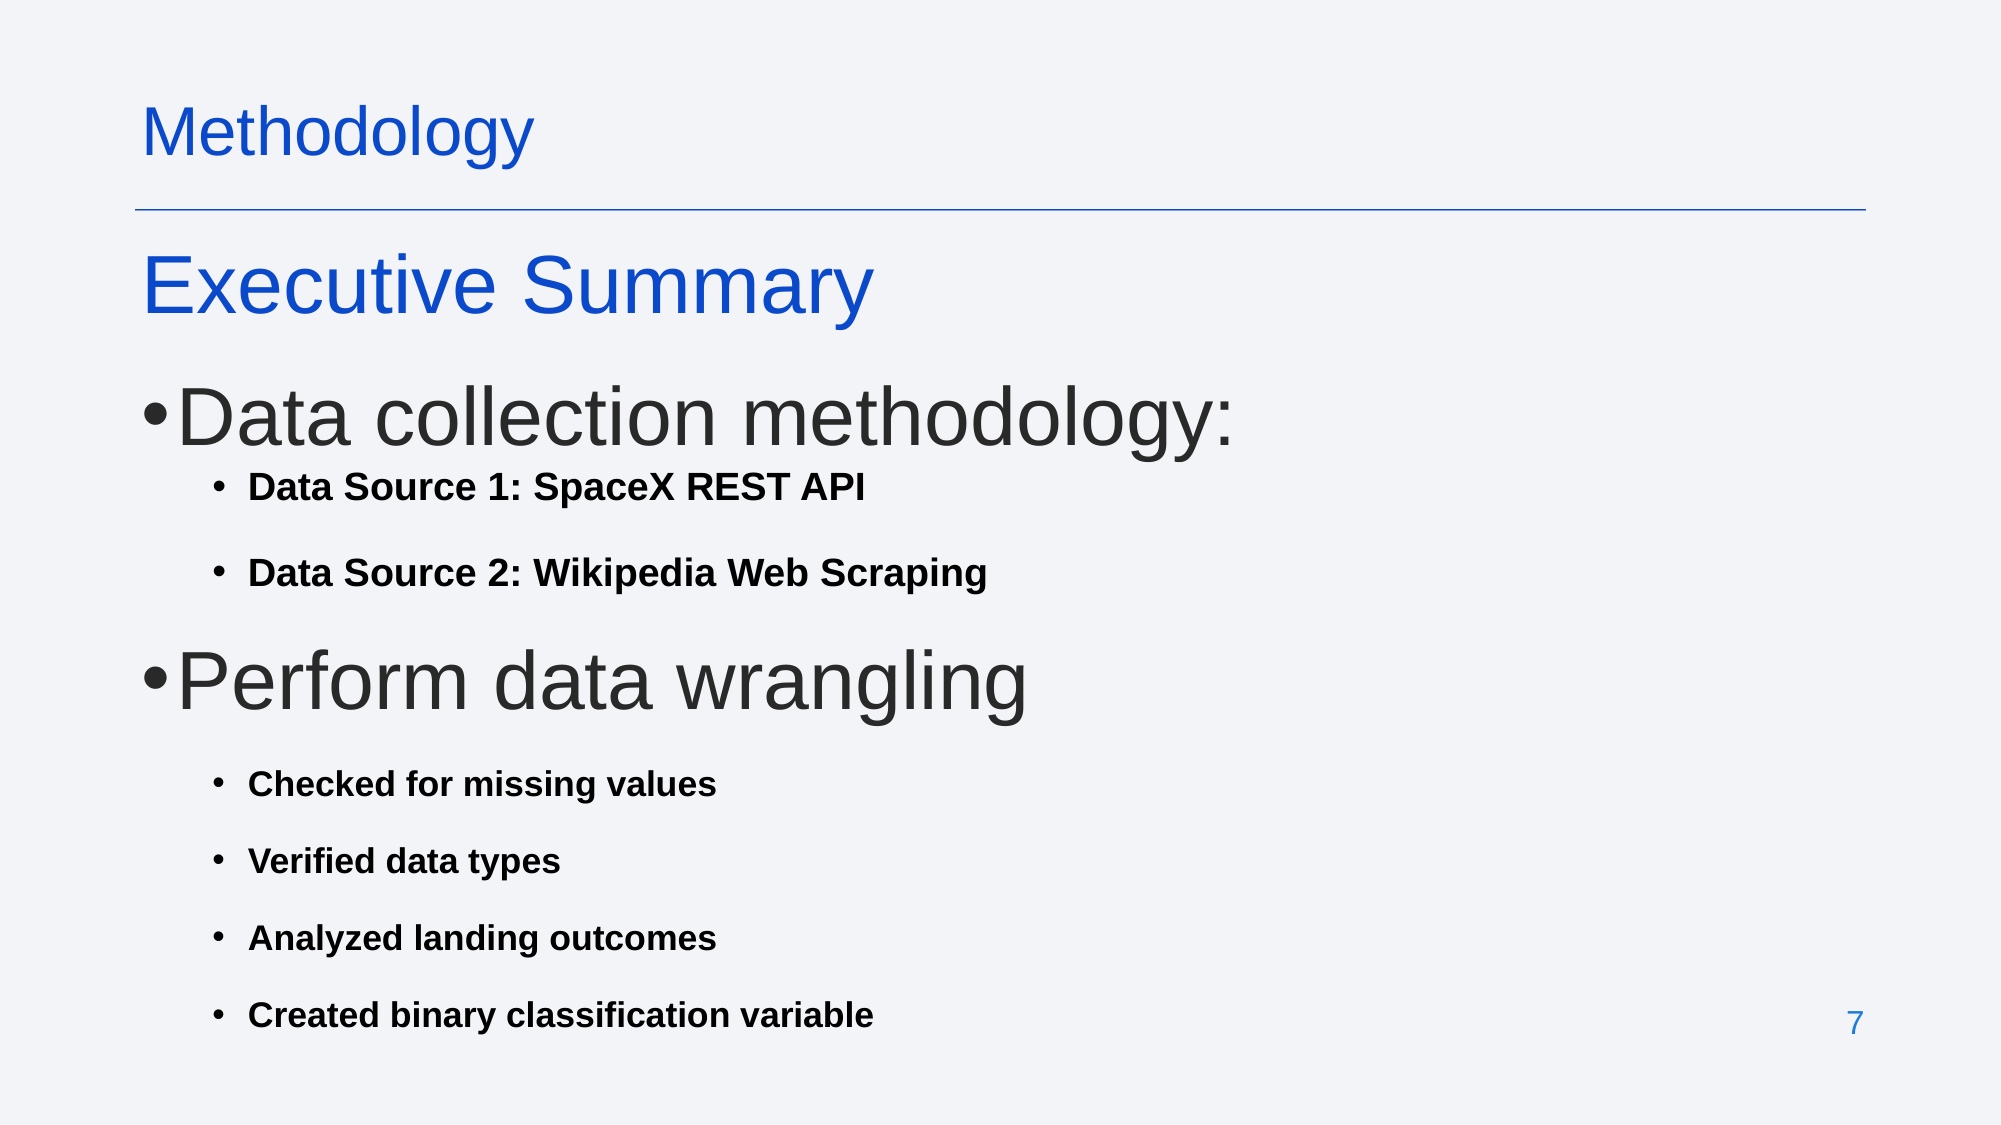

Methodology
Executive Summary
Data collection methodology:
Data Source 1: SpaceX REST API
Data Source 2: Wikipedia Web Scraping
Perform data wrangling
Checked for missing values
Verified data types
Analyzed landing outcomes
Created binary classification variable

7